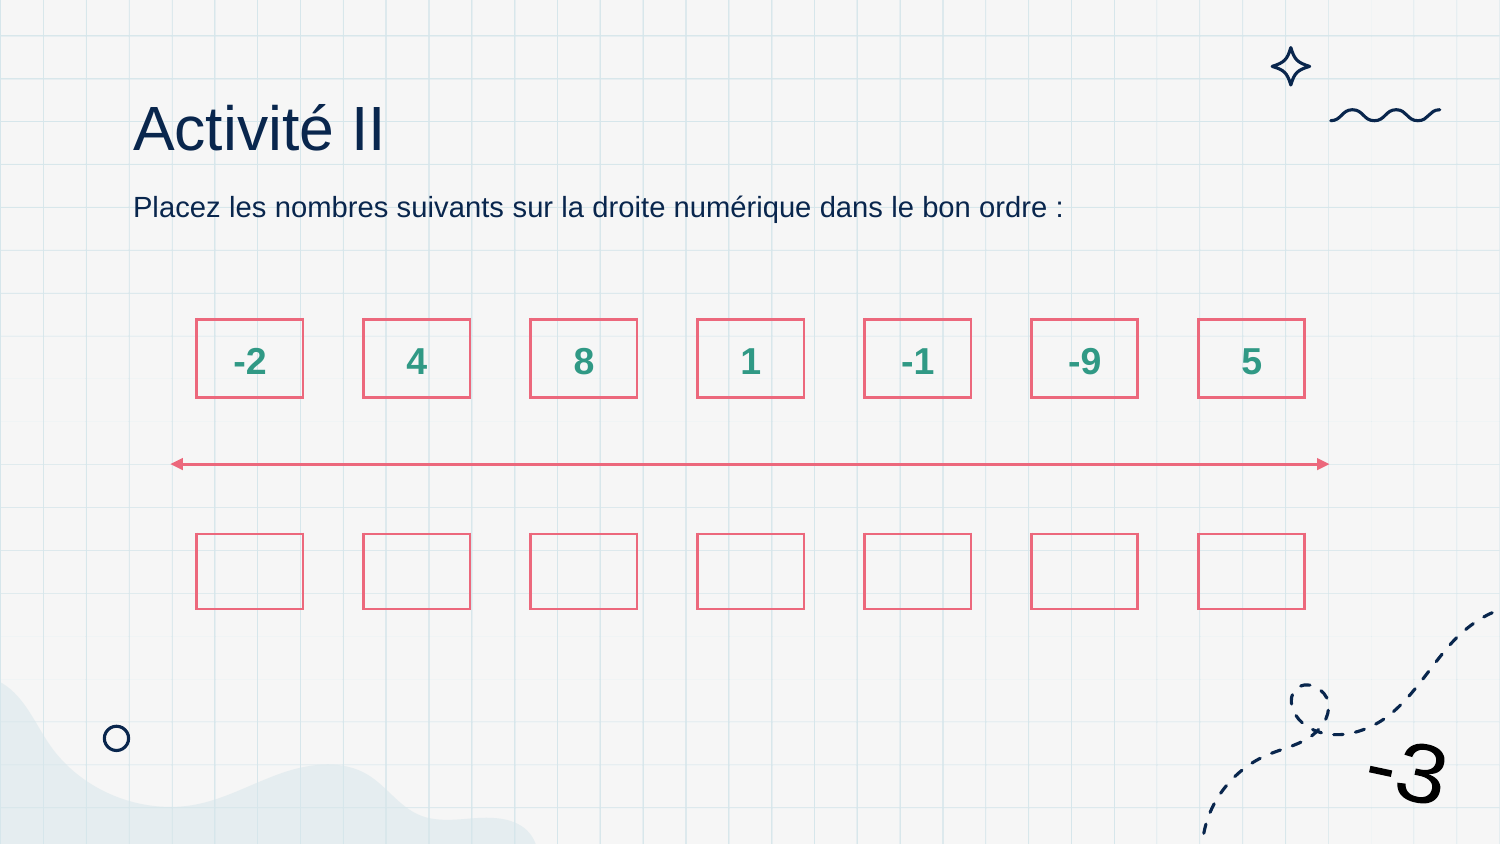

# Activité II
Placez les nombres suivants sur la droite numérique dans le bon ordre :
| -2 |
| --- |
| 4 |
| --- |
| 8 |
| --- |
| 1 |
| --- |
| -1 |
| --- |
| -9 |
| --- |
| 5 |
| --- |
|  |
| --- |
|  |
| --- |
|  |
| --- |
|  |
| --- |
|  |
| --- |
|  |
| --- |
|  |
| --- |

-3